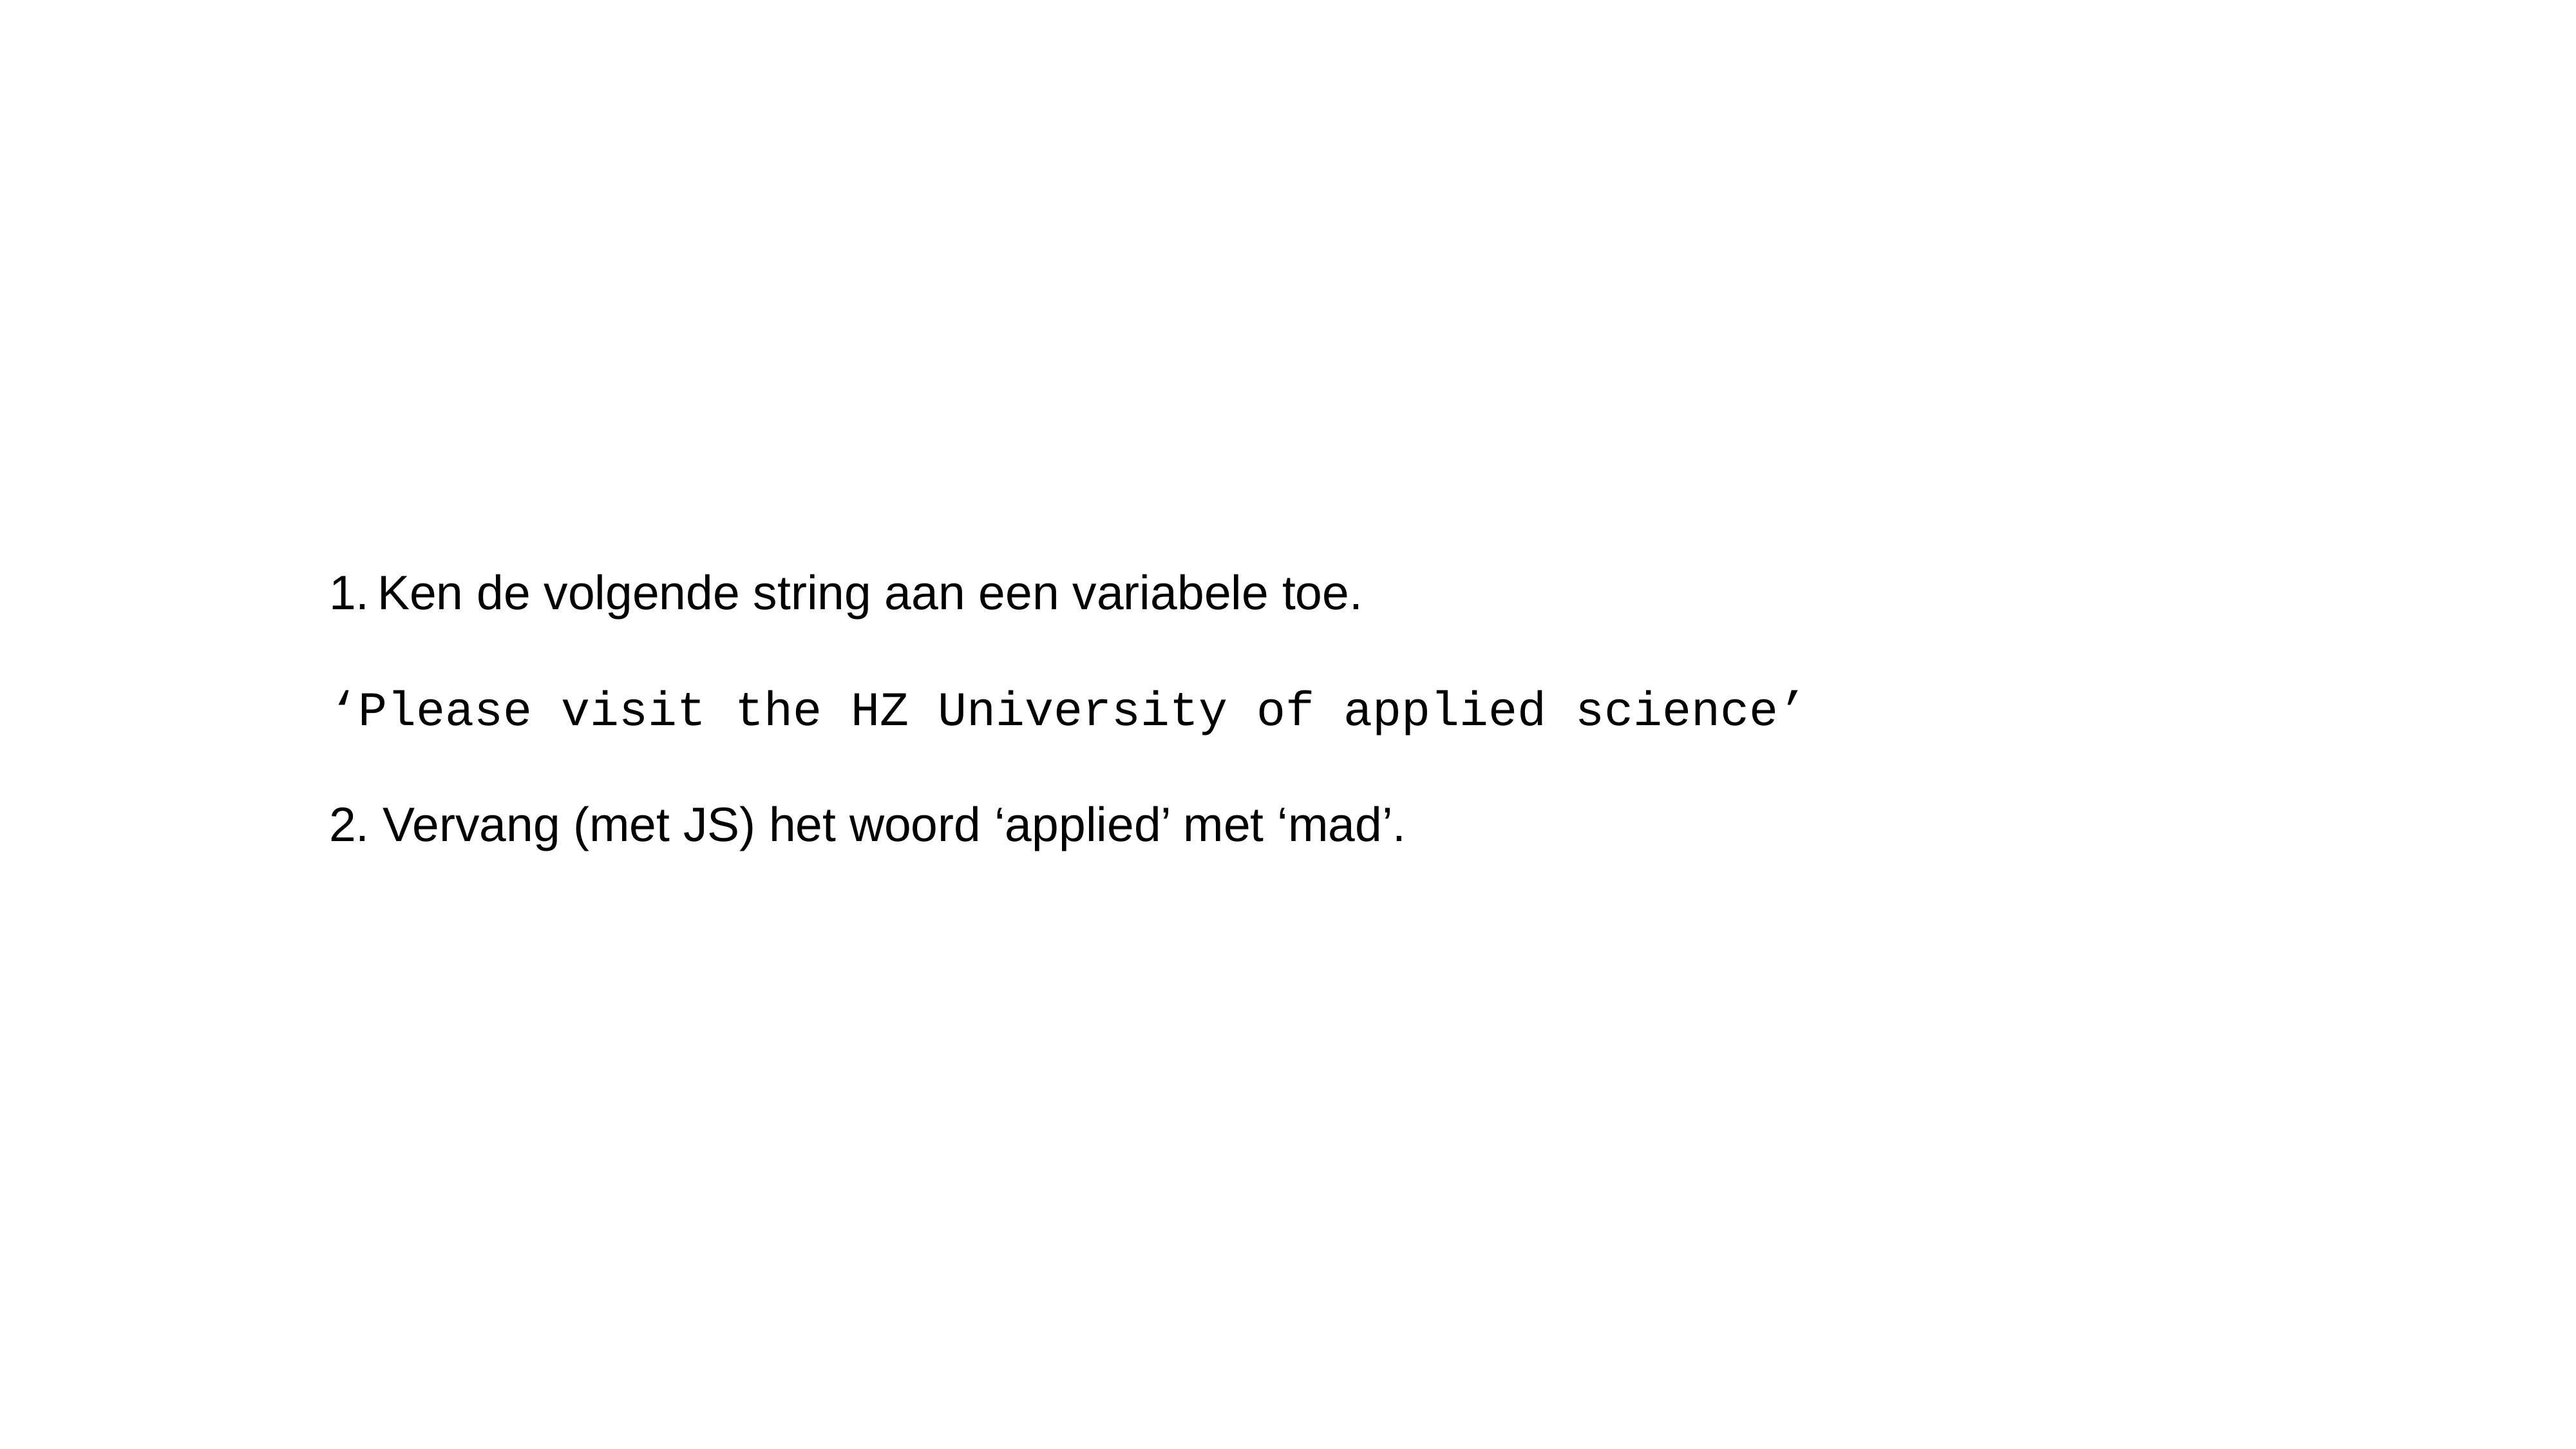

Ken de volgende string aan een variabele toe.

‘Please visit the HZ University of applied science’

2. Vervang (met JS) het woord ‘applied’ met ‘mad’.